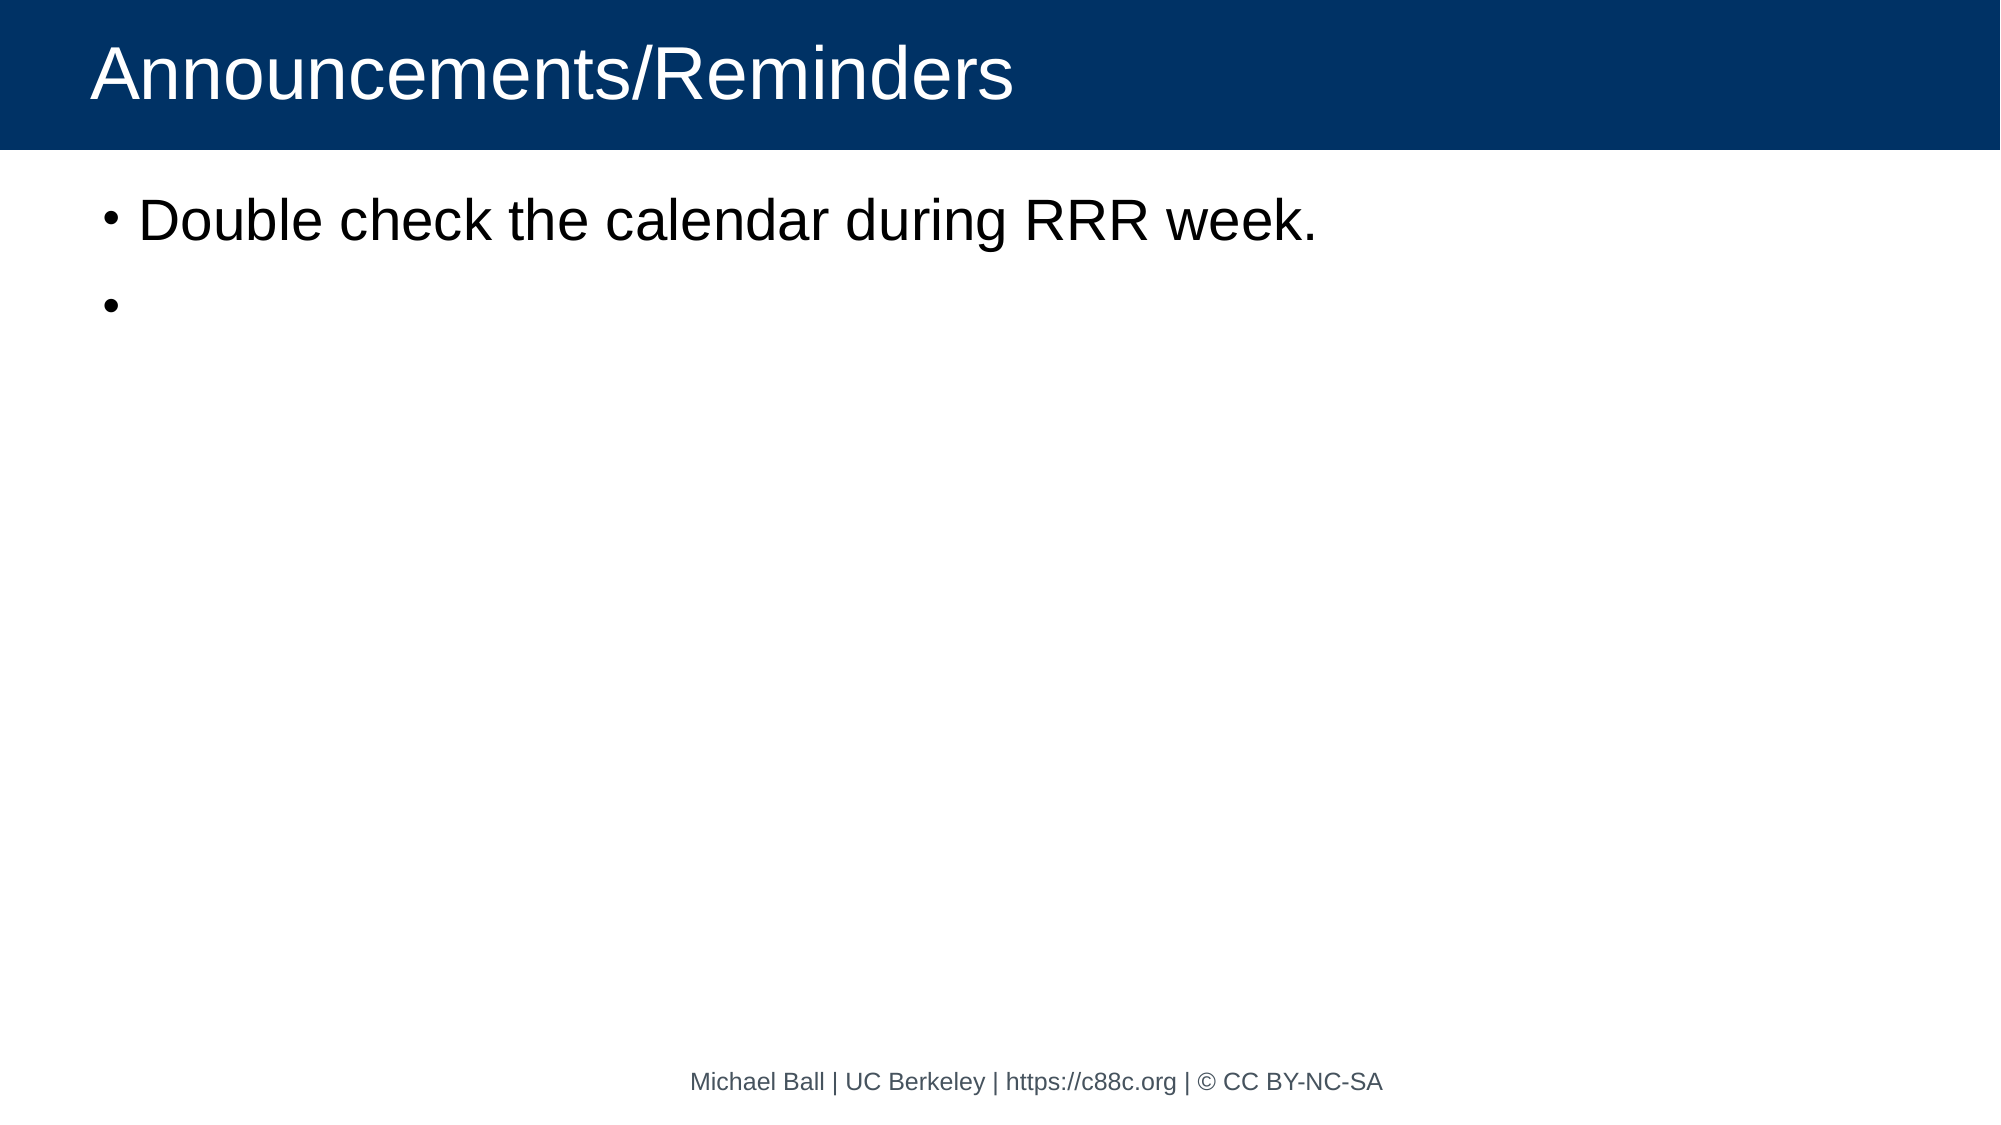

# Announcements/Reminders
 Double check the calendar during RRR week.

Michael Ball | UC Berkeley | https://c88c.org | © CC BY-NC-SA